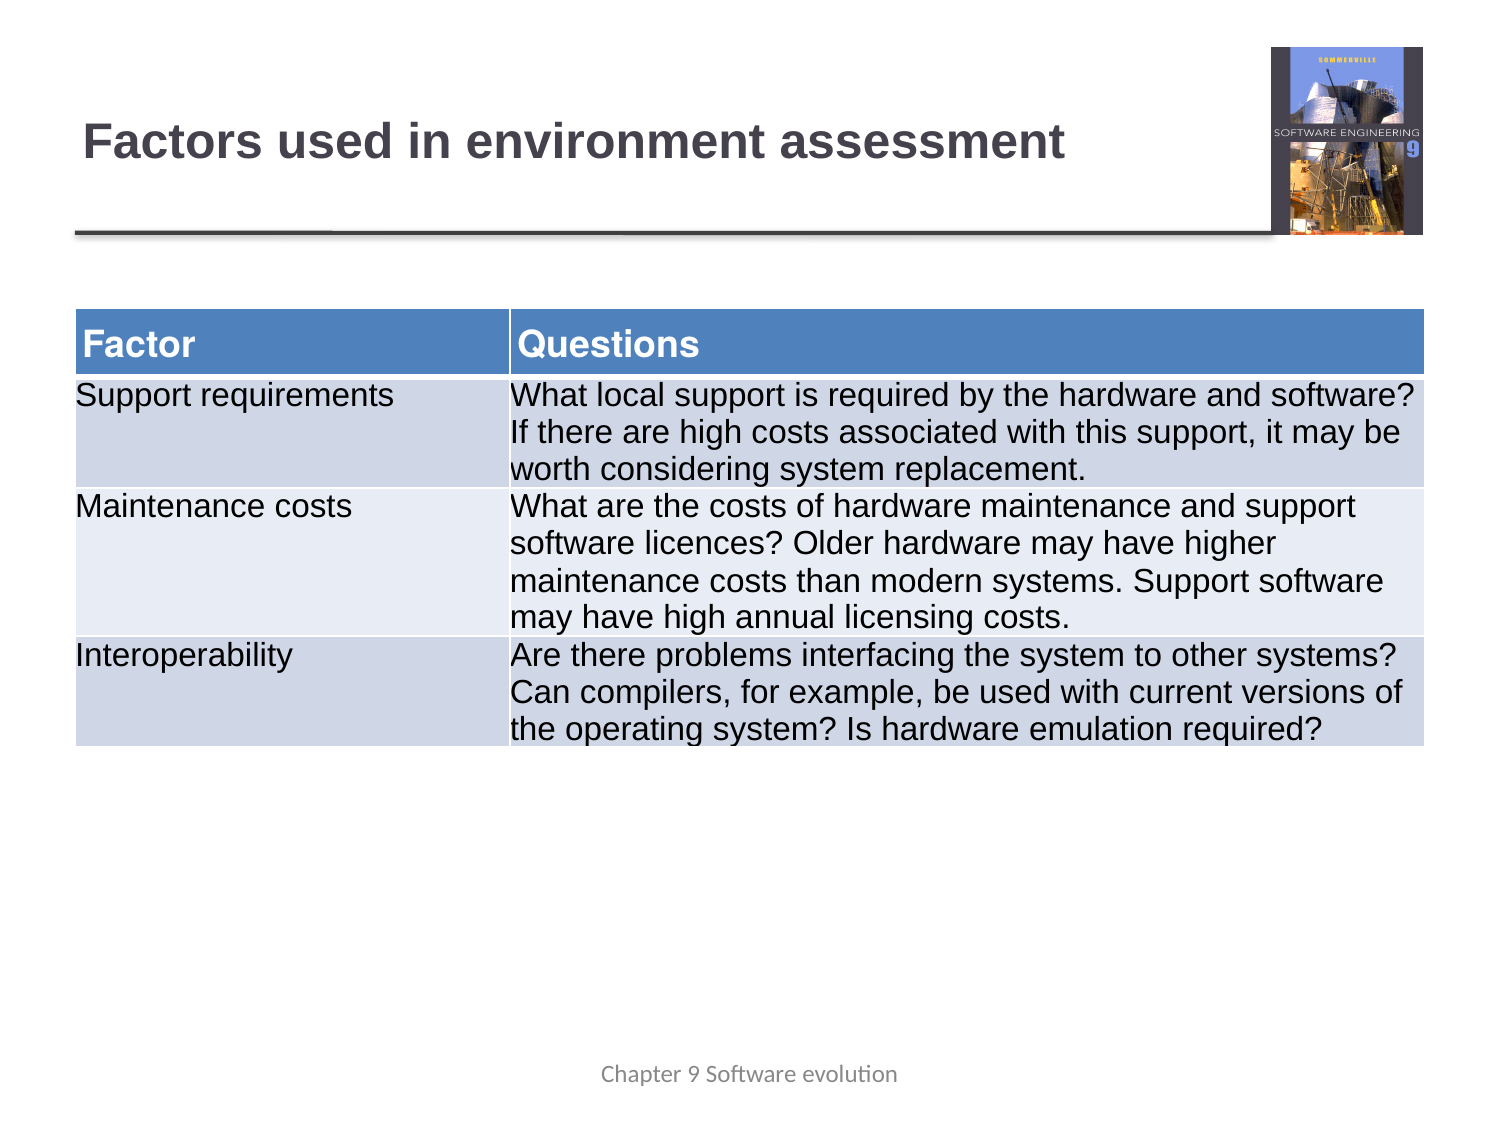

# Factors used in environment assessment
| Factor | Questions |
| --- | --- |
| Support requirements | What local support is required by the hardware and software? If there are high costs associated with this support, it may be worth considering system replacement. |
| Maintenance costs | What are the costs of hardware maintenance and support software licences? Older hardware may have higher maintenance costs than modern systems. Support software may have high annual licensing costs. |
| Interoperability | Are there problems interfacing the system to other systems? Can compilers, for example, be used with current versions of the operating system? Is hardware emulation required? |
Chapter 9 Software evolution
32